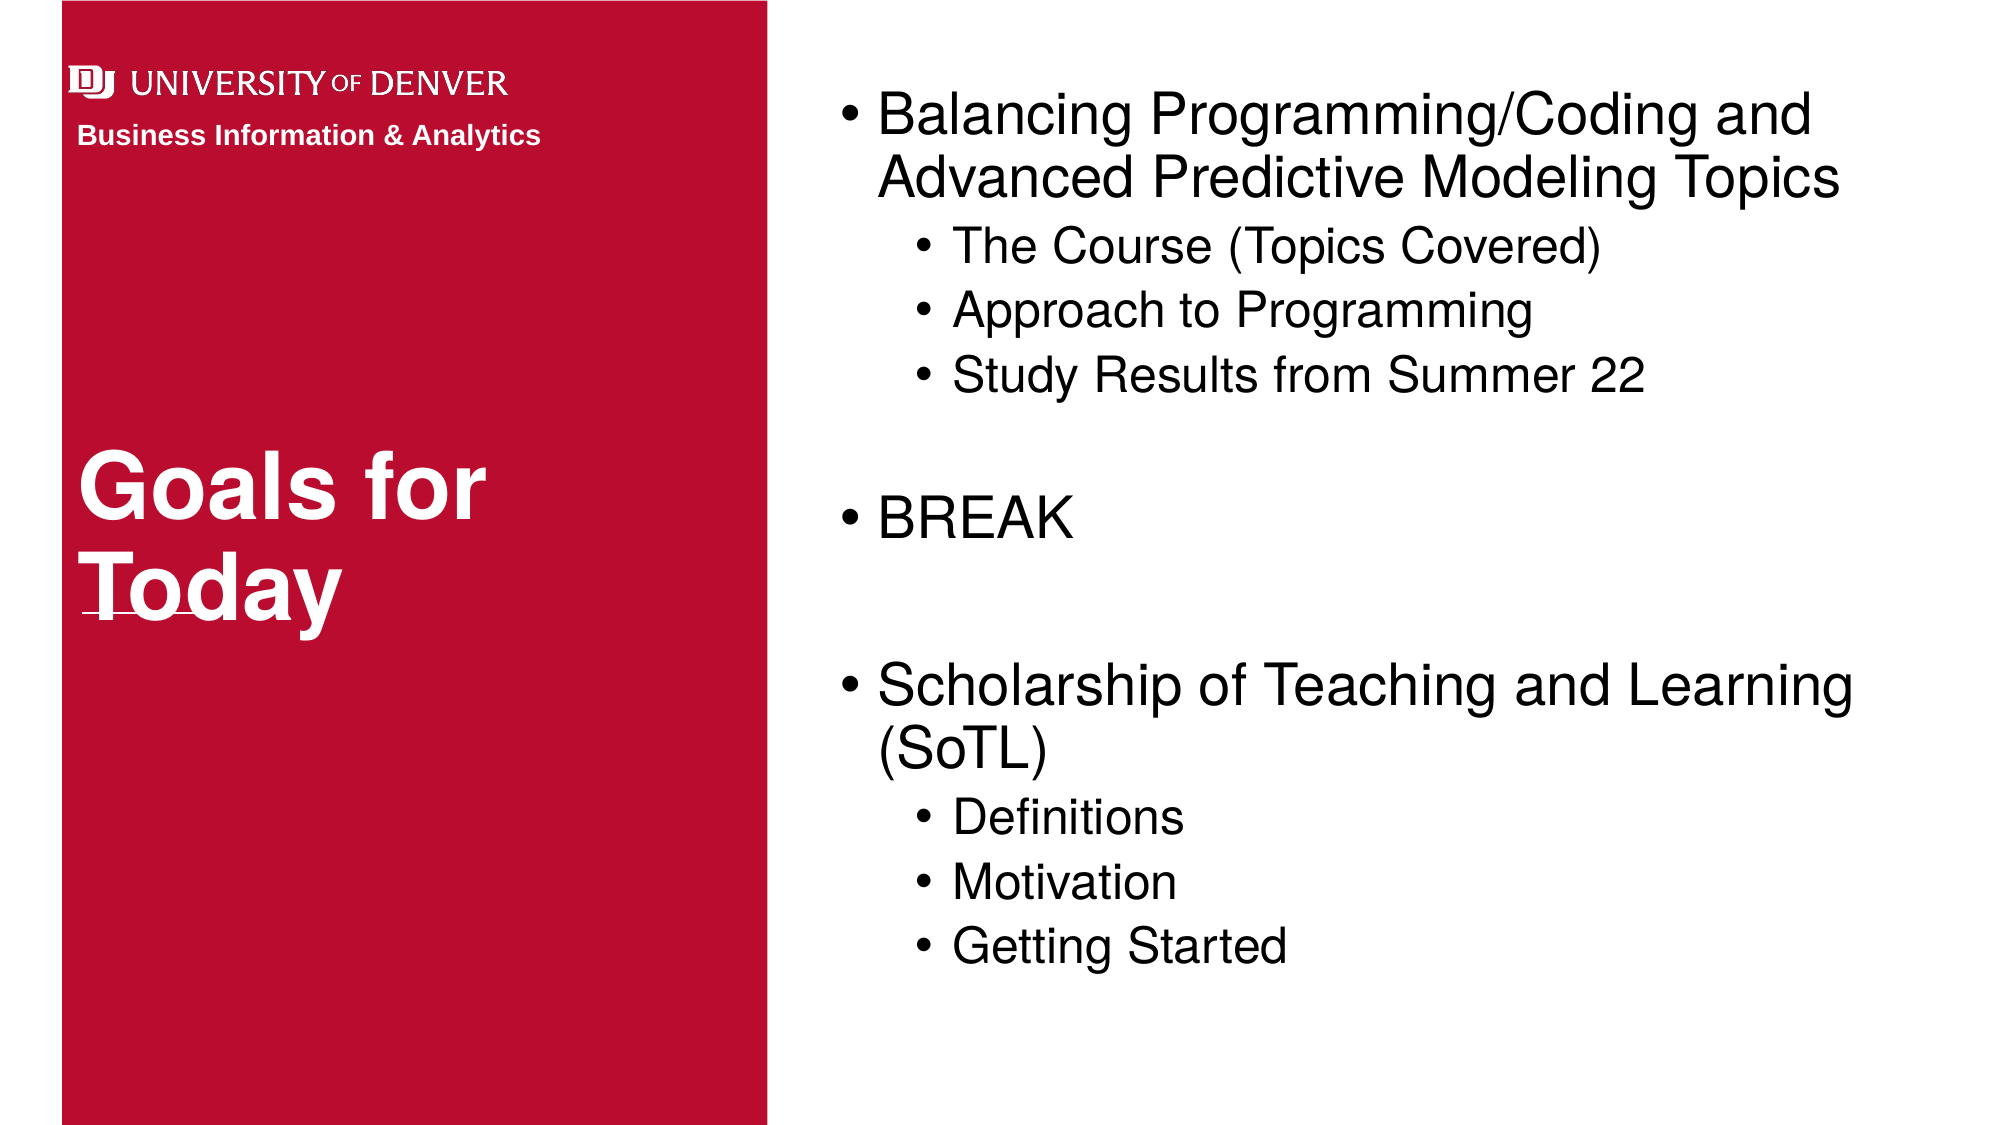

Balancing Programming/Coding and Advanced Predictive Modeling Topics
The Course (Topics Covered)
Approach to Programming
Study Results from Summer 22

BREAK

Scholarship of Teaching and Learning (SoTL)
Definitions
Motivation
Getting Started

# Goals for Today